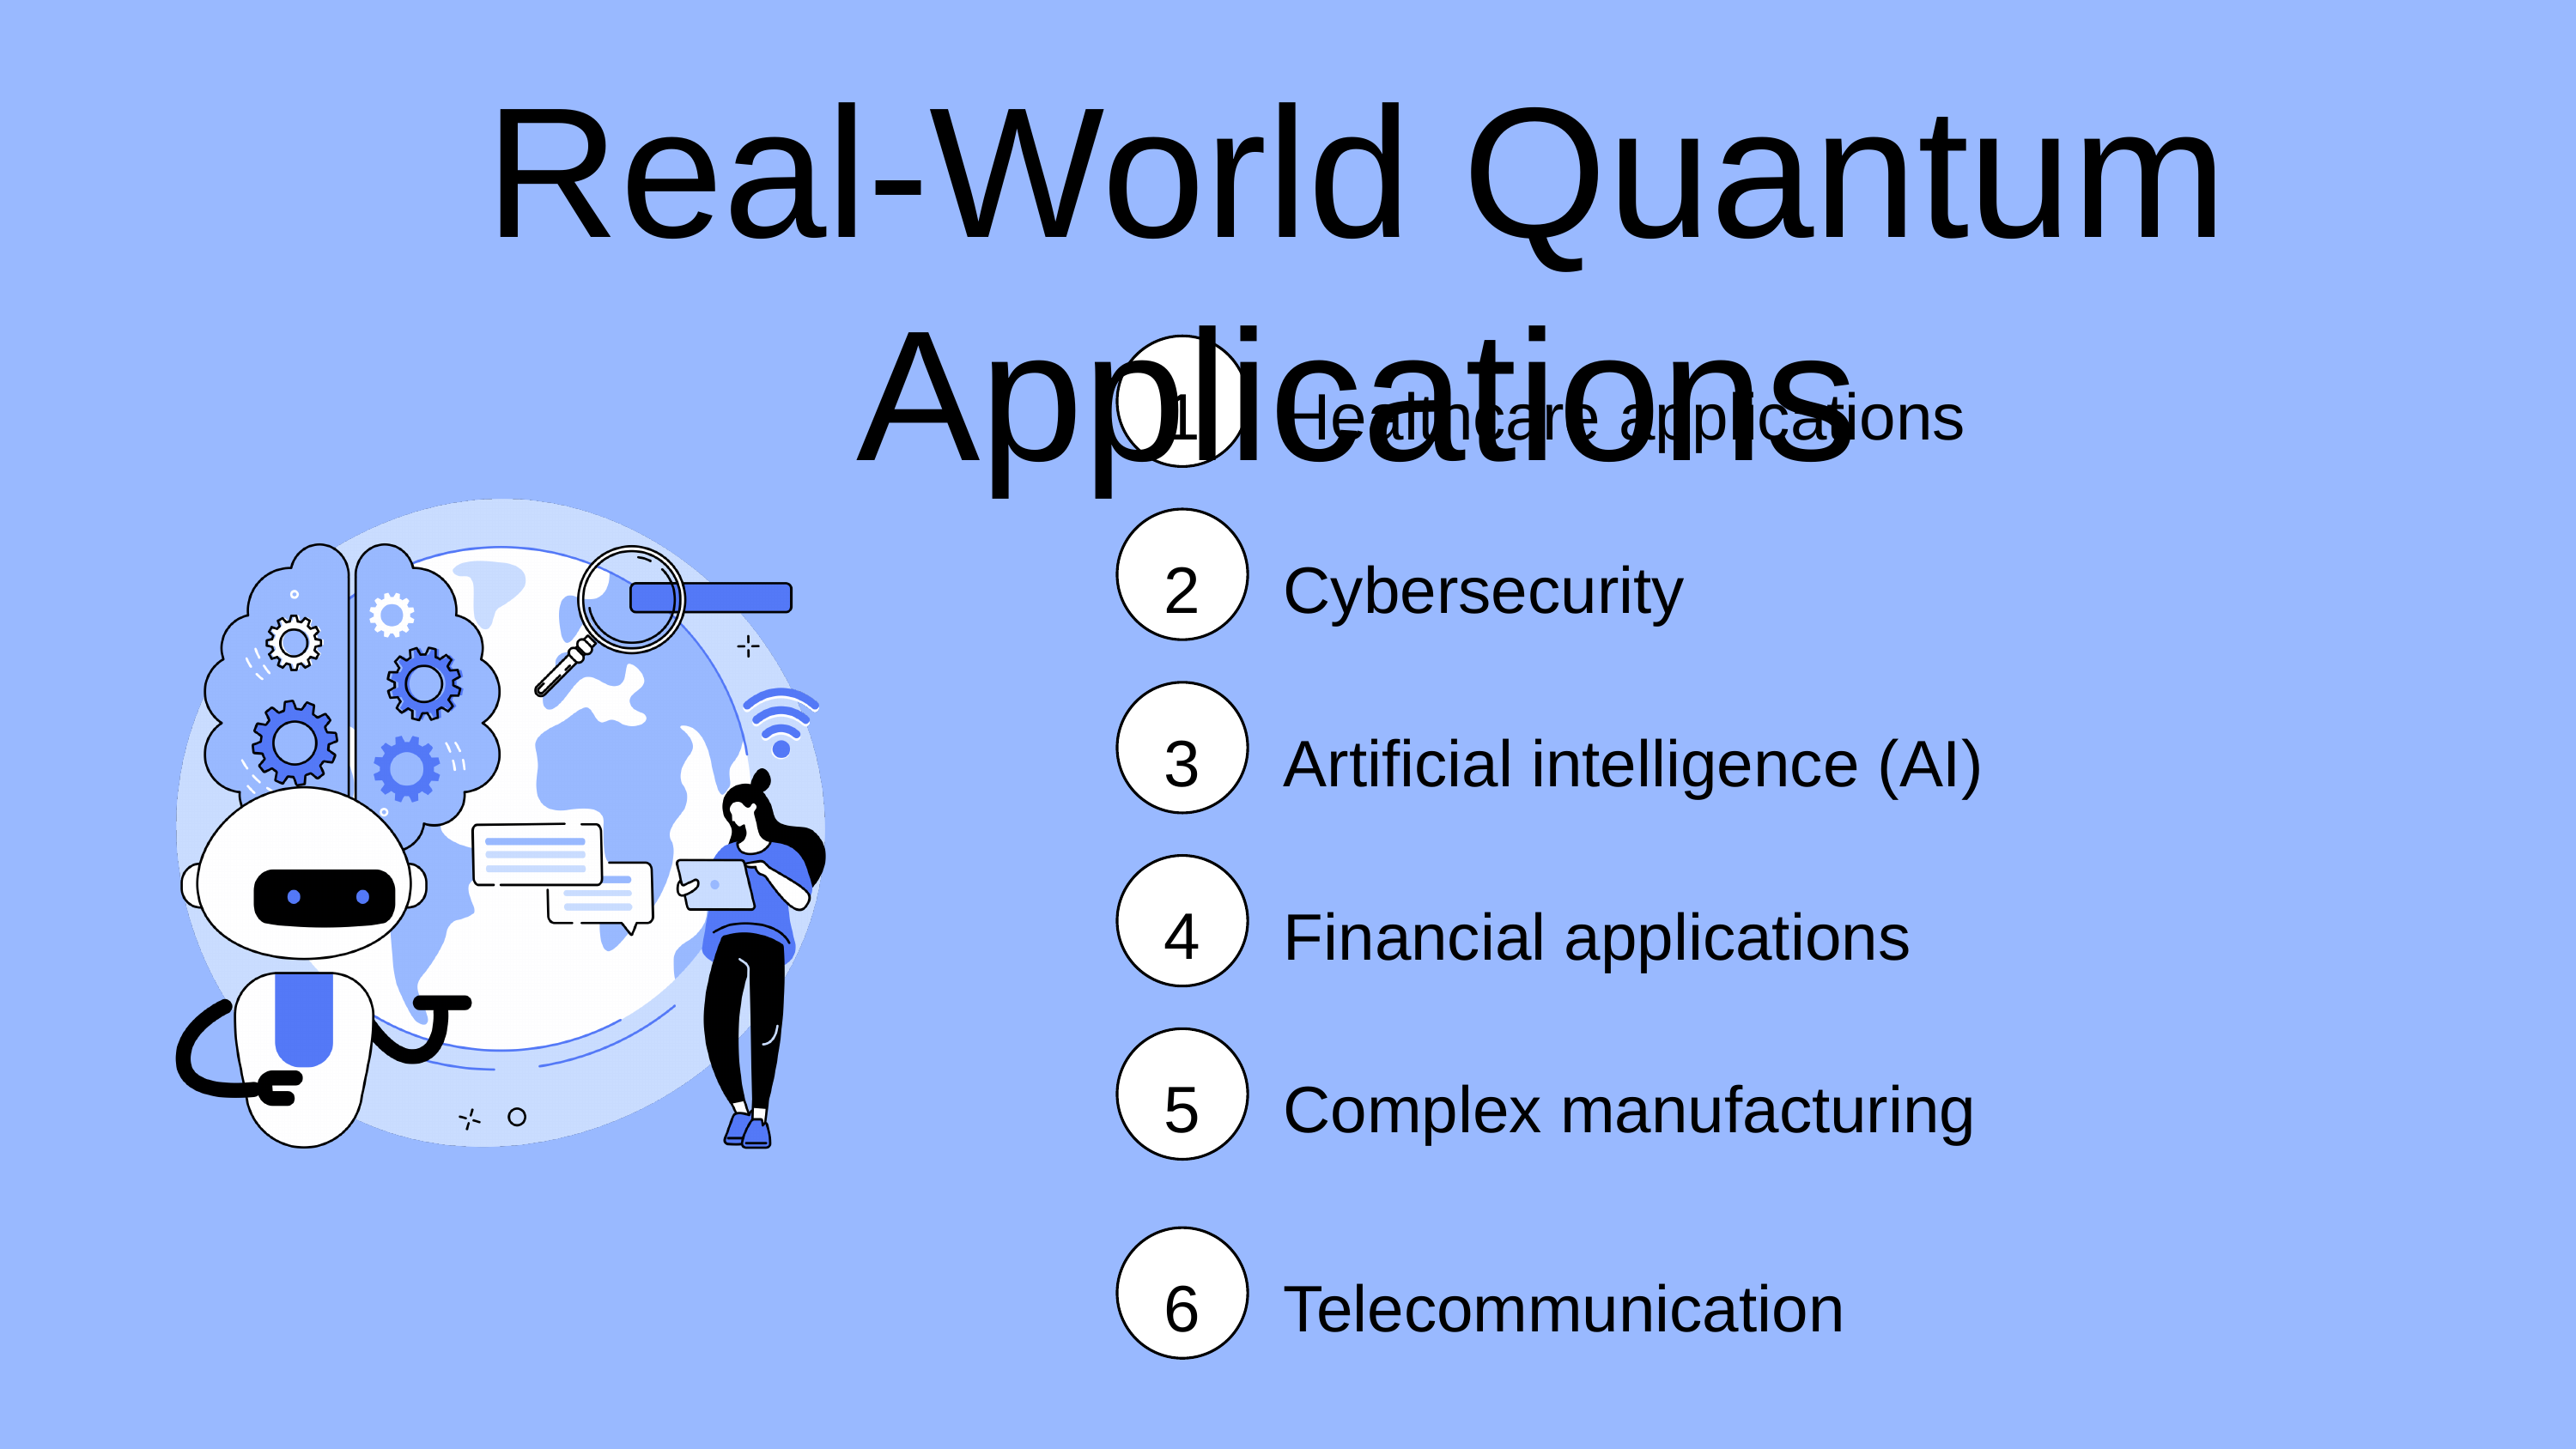

Real-World Quantum Applications
1
Healthcare applications

2
Cybersecurity

3
Artificial intelligence (AI)

4
Financial applications

5
Complex manufacturing

6
Telecommunication